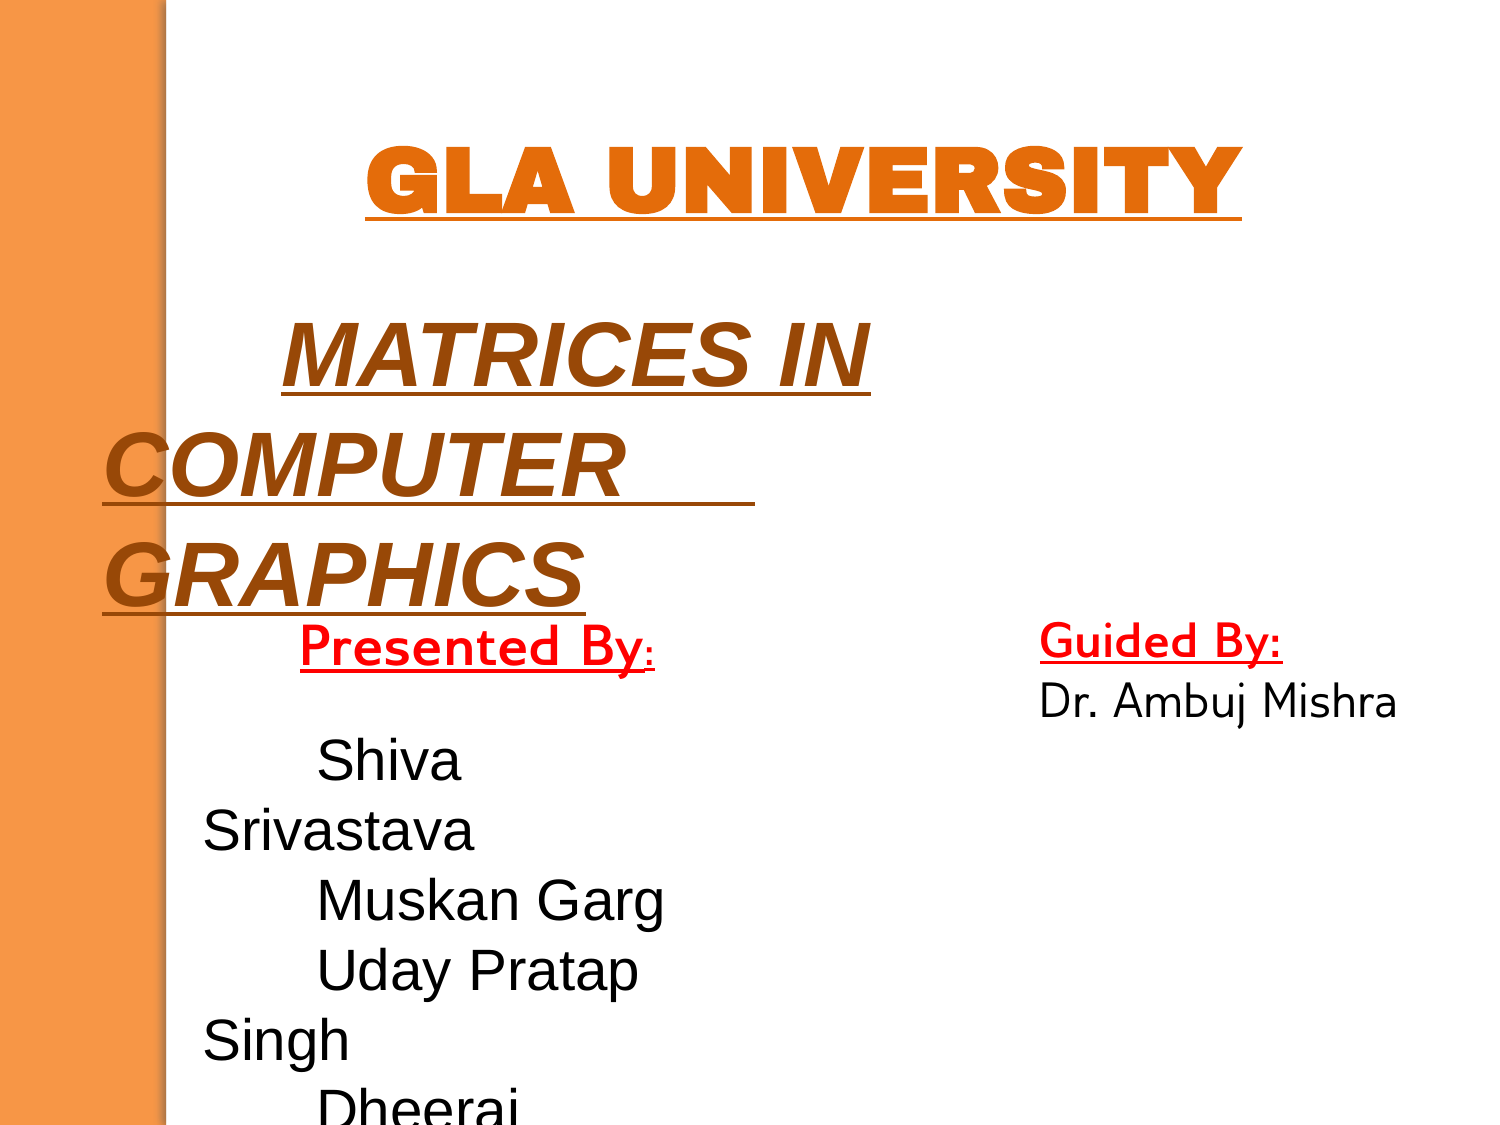

GLA UNIVERSITY
           MATRICES IN COMPUTER     			GRAPHICS

      Presented By:

       Shiva Srivastava
       Muskan Garg
       Uday Pratap Singh
       Dheeraj Sharma
       Ritika Singh

Guided By:
Dr. Ambuj Mishra